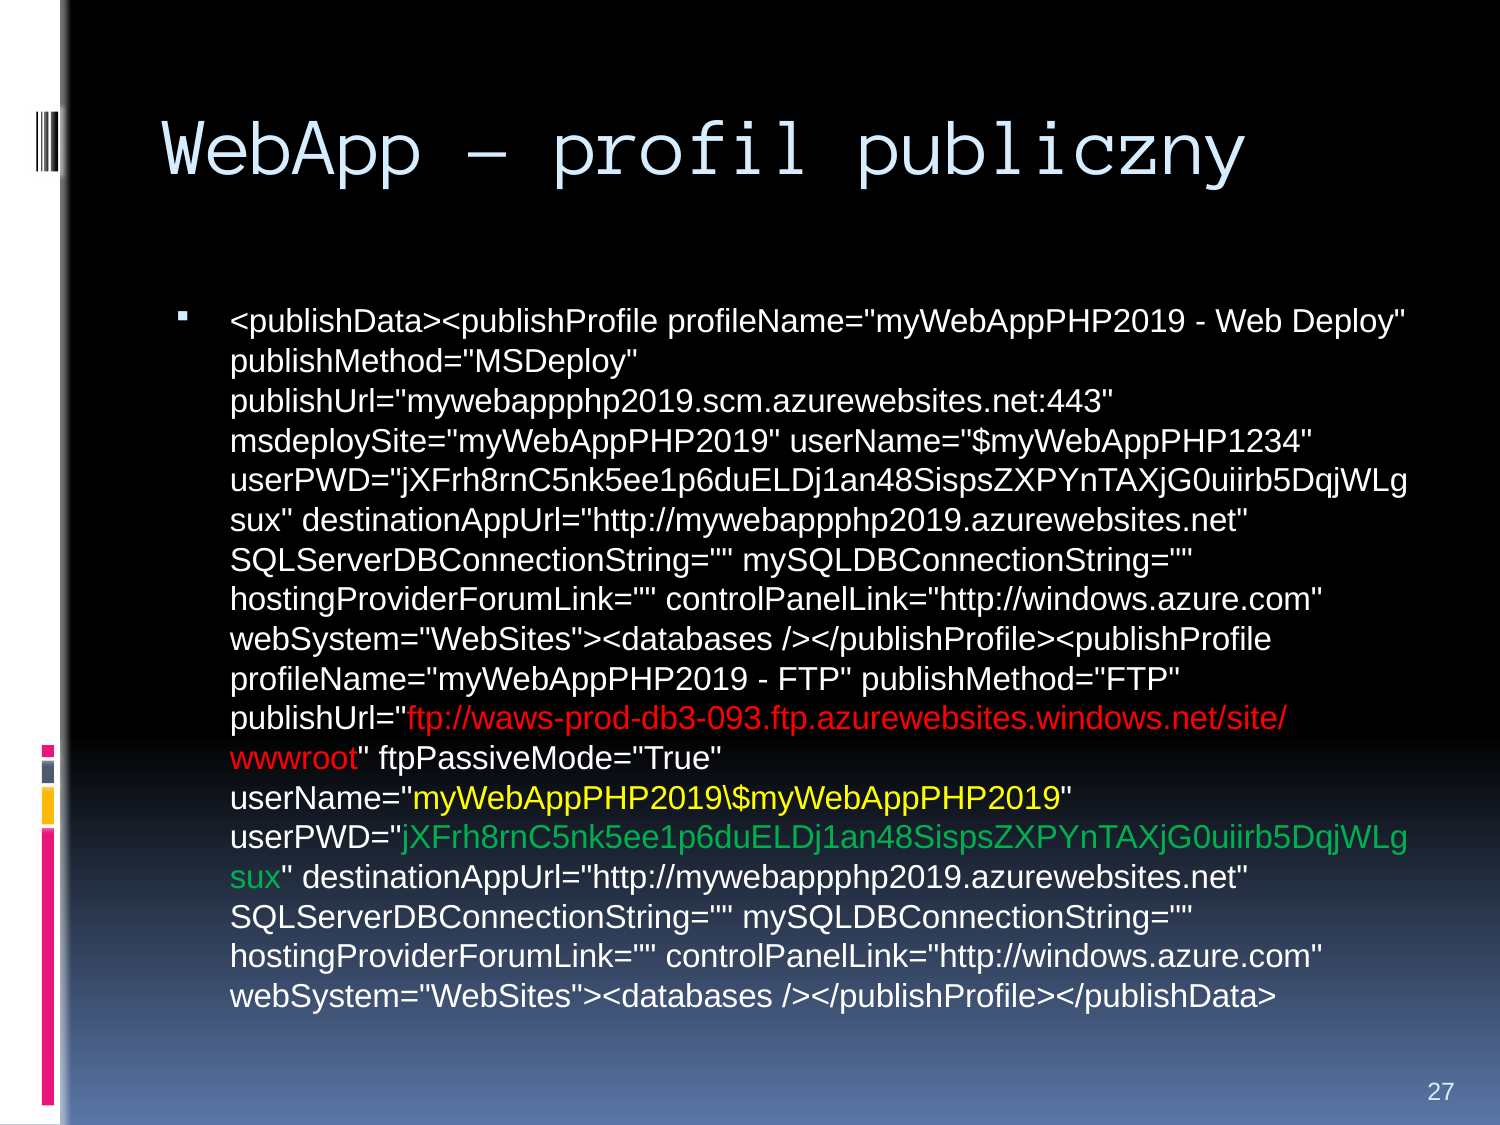

# WebApp – profil publiczny
<publishData><publishProfile profileName="myWebAppPHP2019 - Web Deploy" publishMethod="MSDeploy" publishUrl="mywebappphp2019.scm.azurewebsites.net:443" msdeploySite="myWebAppPHP2019" userName="$myWebAppPHP1234" userPWD="jXFrh8rnC5nk5ee1p6duELDj1an48SispsZXPYnTAXjG0uiirb5DqjWLgsux" destinationAppUrl="http://mywebappphp2019.azurewebsites.net" SQLServerDBConnectionString="" mySQLDBConnectionString="" hostingProviderForumLink="" controlPanelLink="http://windows.azure.com" webSystem="WebSites"><databases /></publishProfile><publishProfile profileName="myWebAppPHP2019 - FTP" publishMethod="FTP" publishUrl="ftp://waws-prod-db3-093.ftp.azurewebsites.windows.net/site/wwwroot" ftpPassiveMode="True" userName="myWebAppPHP2019\$myWebAppPHP2019" userPWD="jXFrh8rnC5nk5ee1p6duELDj1an48SispsZXPYnTAXjG0uiirb5DqjWLgsux" destinationAppUrl="http://mywebappphp2019.azurewebsites.net" SQLServerDBConnectionString="" mySQLDBConnectionString="" hostingProviderForumLink="" controlPanelLink="http://windows.azure.com" webSystem="WebSites"><databases /></publishProfile></publishData>
27